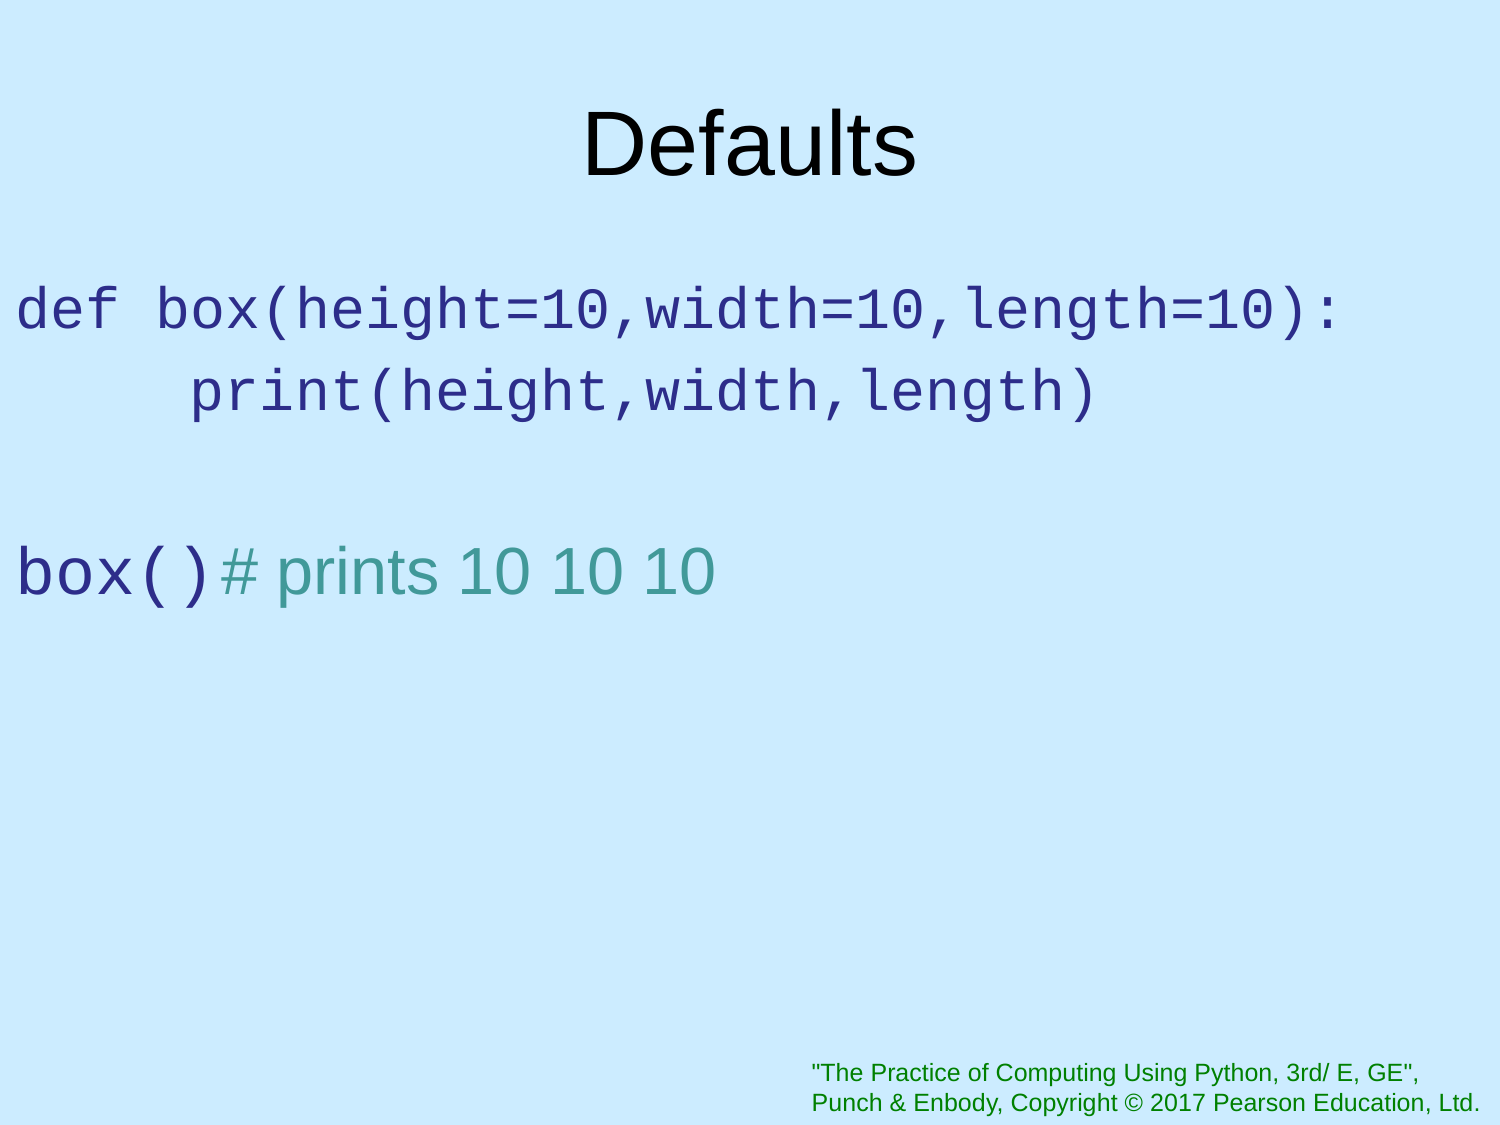

# Defaults
def box(height=10,width=10,length=10):
     print(height,width,length)

box()	# prints 10 10 10